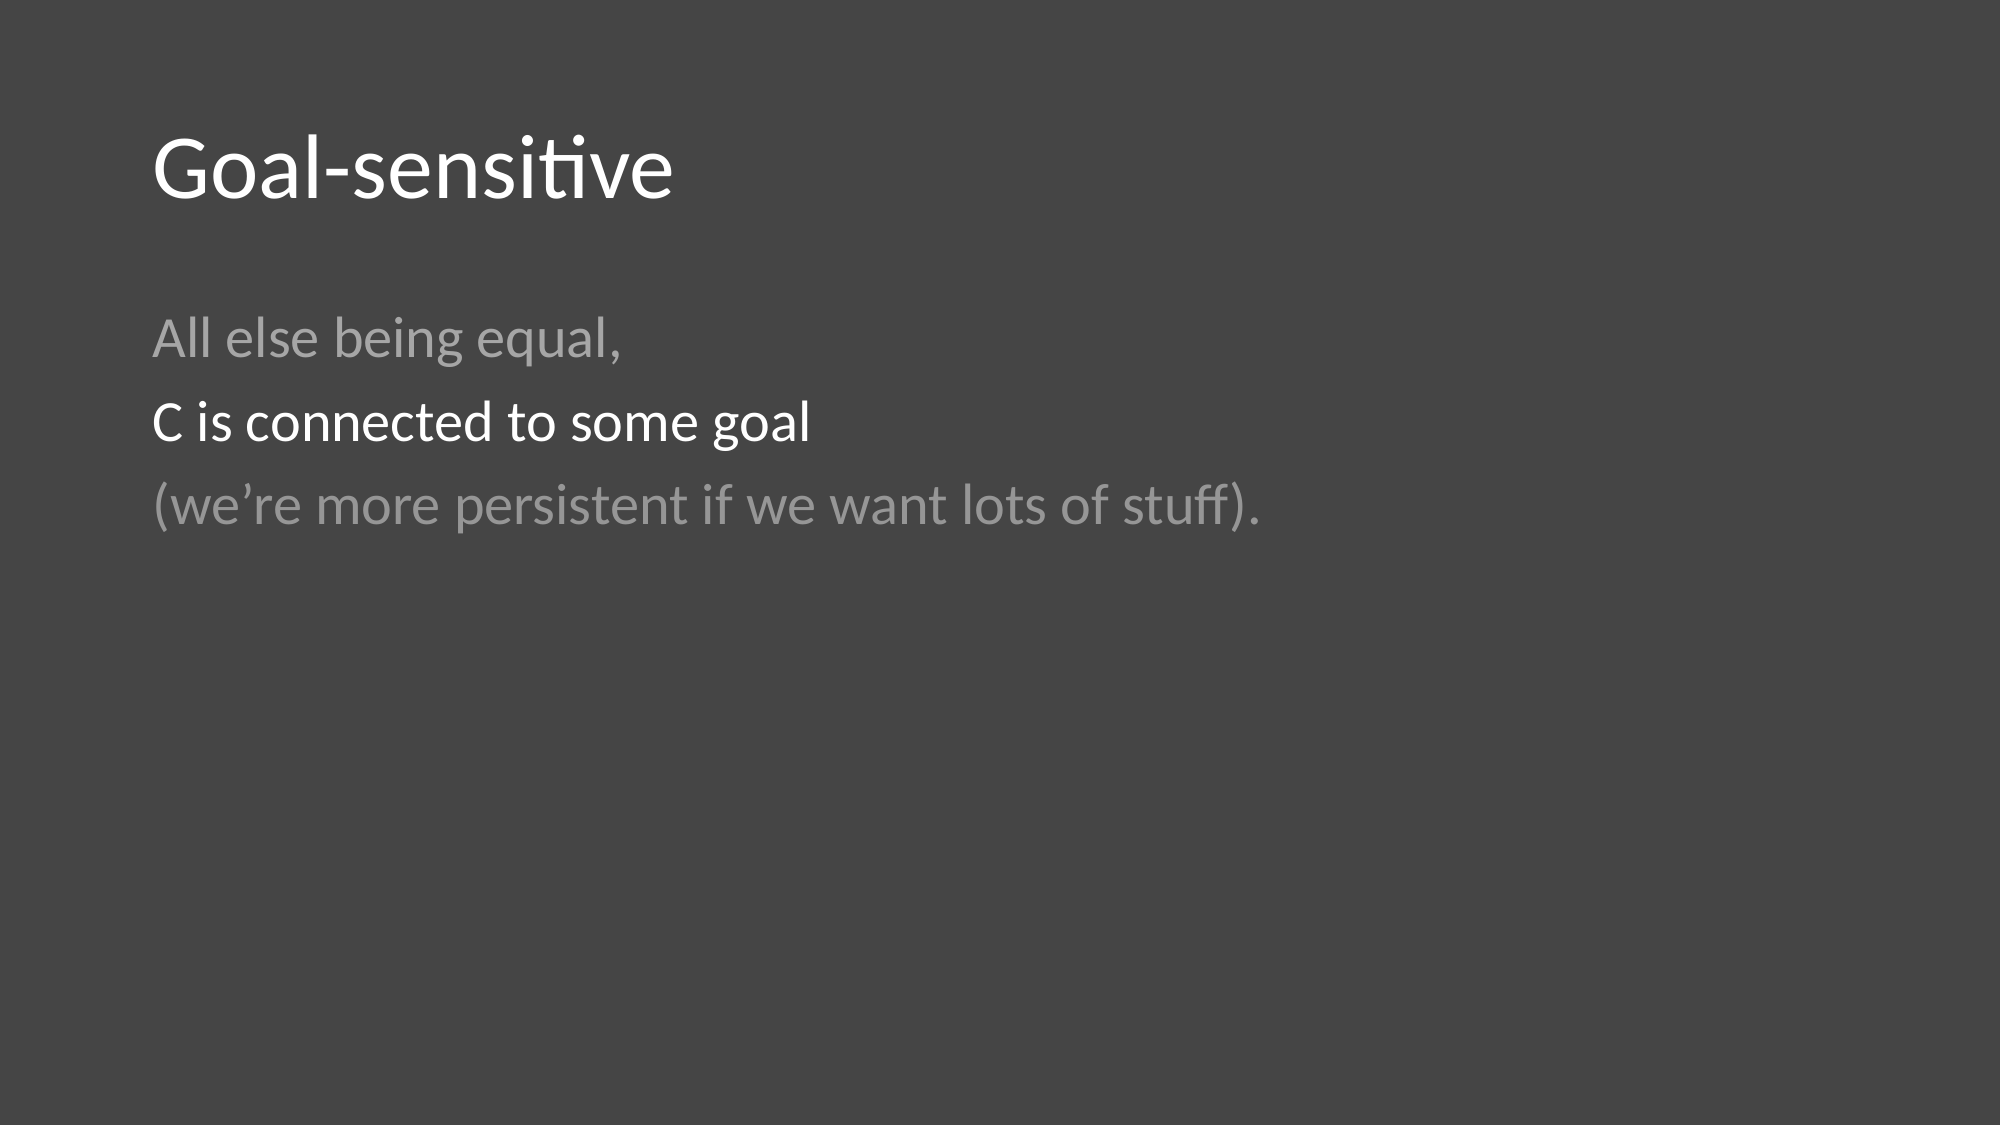

# Goal-sensitive
All else being equal,
C is connected to some goal
(we’re more persistent if we want lots of stuff).